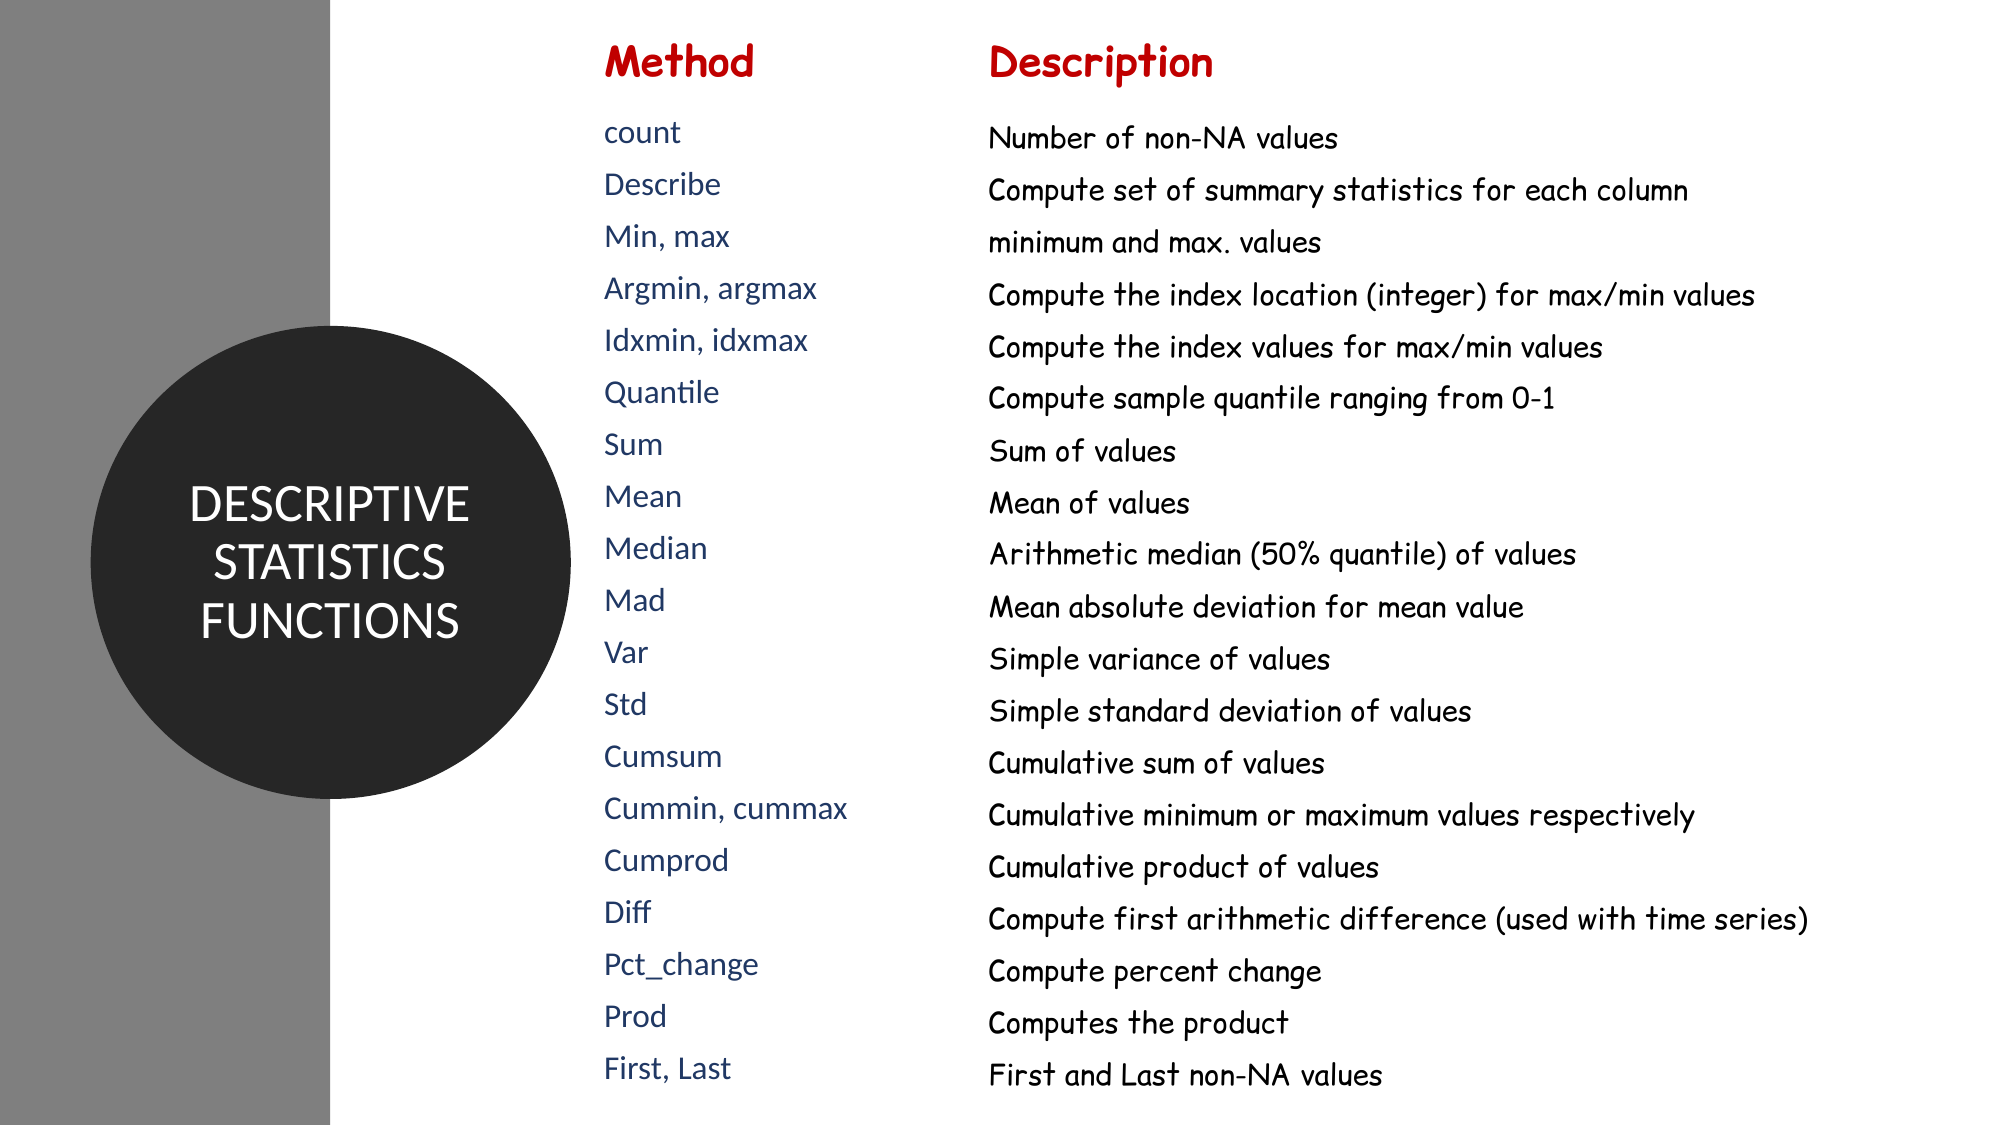

| Method | Description |
| --- | --- |
| count | Number of non-NA values |
| Describe | Compute set of summary statistics for each column |
| Min, max | minimum and max. values |
| Argmin, argmax | Compute the index location (integer) for max/min values |
| Idxmin, idxmax | Compute the index values for max/min values |
| Quantile | Compute sample quantile ranging from 0-1 |
| Sum | Sum of values |
| Mean | Mean of values |
| Median | Arithmetic median (50% quantile) of values |
| Mad | Mean absolute deviation for mean value |
| Var | Simple variance of values |
| Std | Simple standard deviation of values |
| Cumsum | Cumulative sum of values |
| Cummin, cummax | Cumulative minimum or maximum values respectively |
| Cumprod | Cumulative product of values |
| Diff | Compute first arithmetic difference (used with time series) |
| Pct\_change | Compute percent change |
| Prod | Computes the product |
| First, Last | First and Last non-NA values |
DESCRIPTIVE  STATISTICS  FUNCTIONS